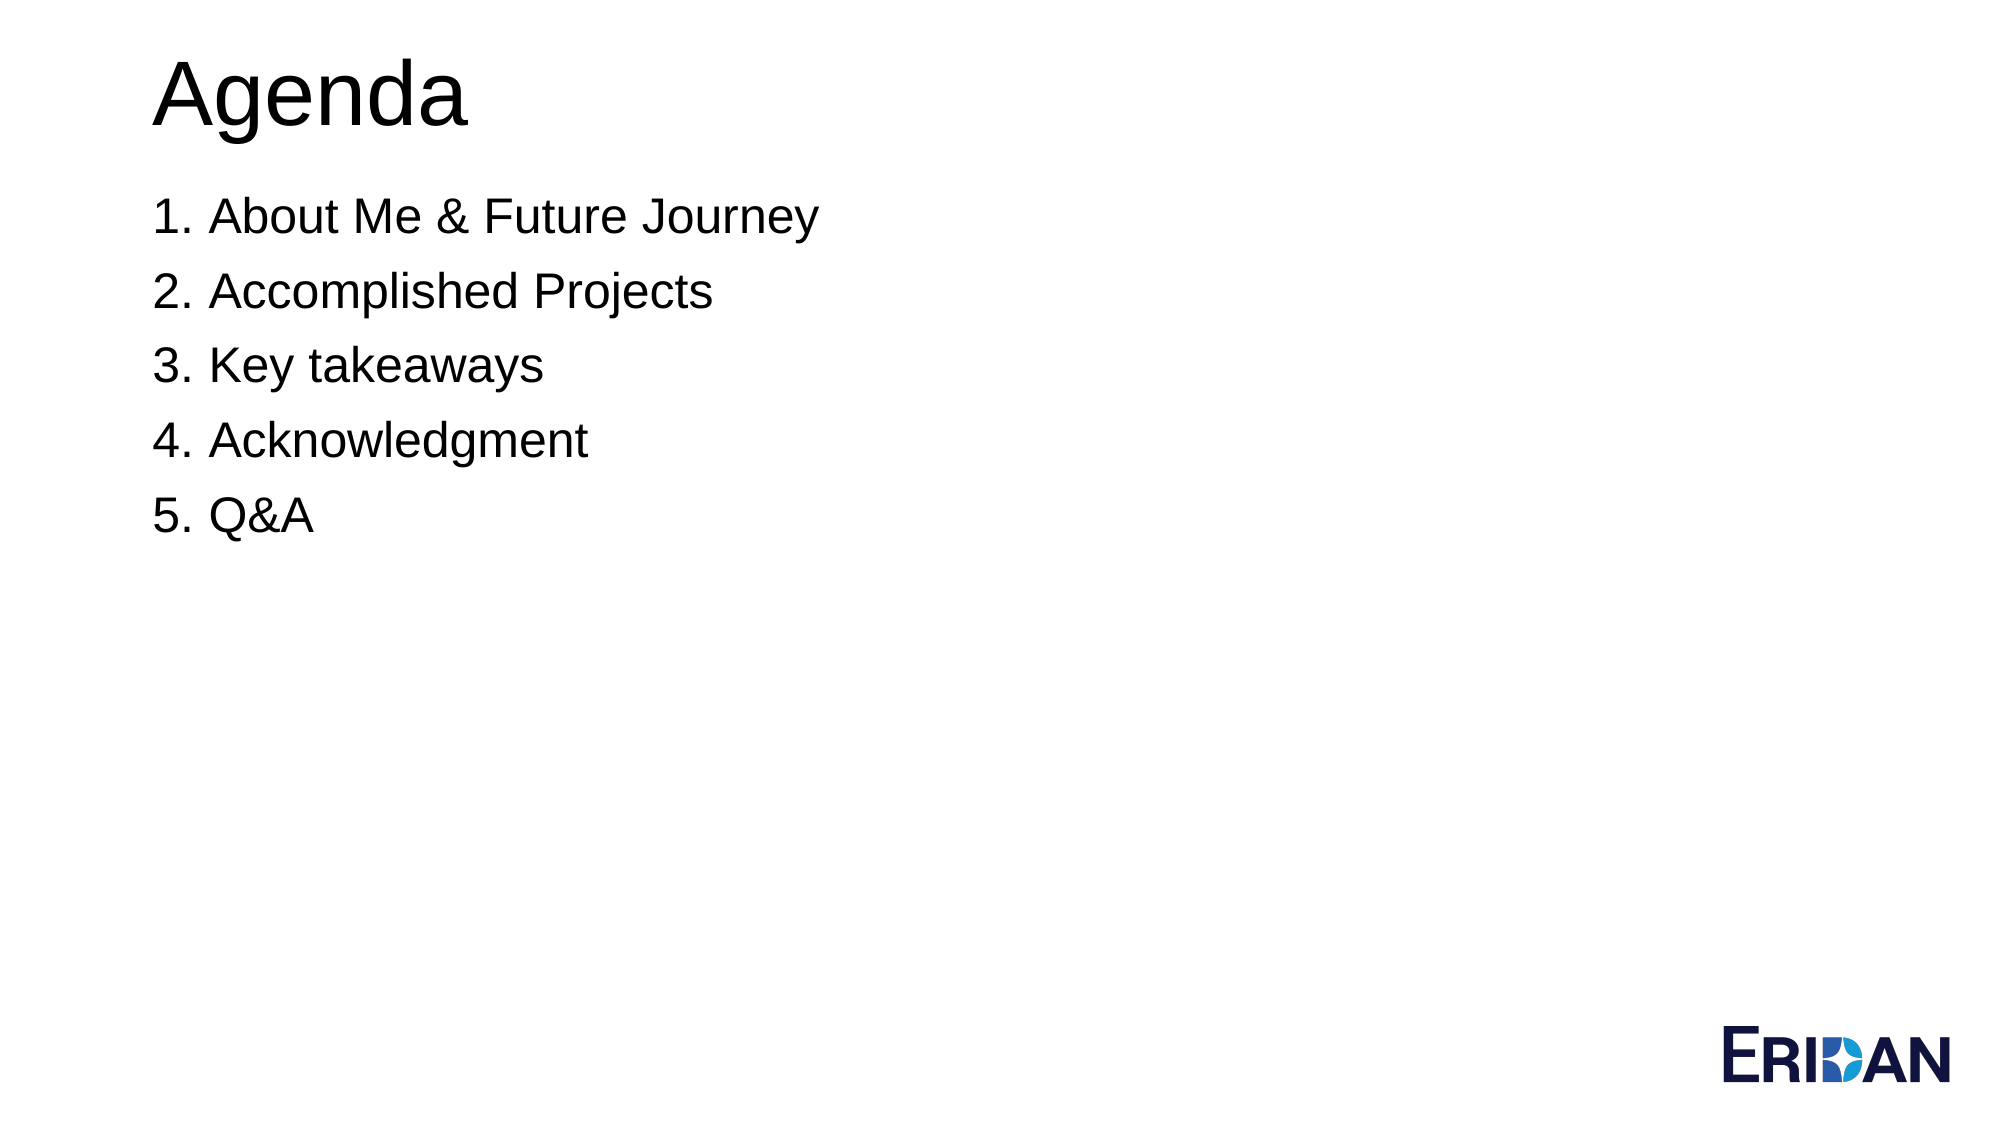

# Agenda
About Me & Future Journey
Accomplished Projects
Key takeaways
Acknowledgment
Q&A